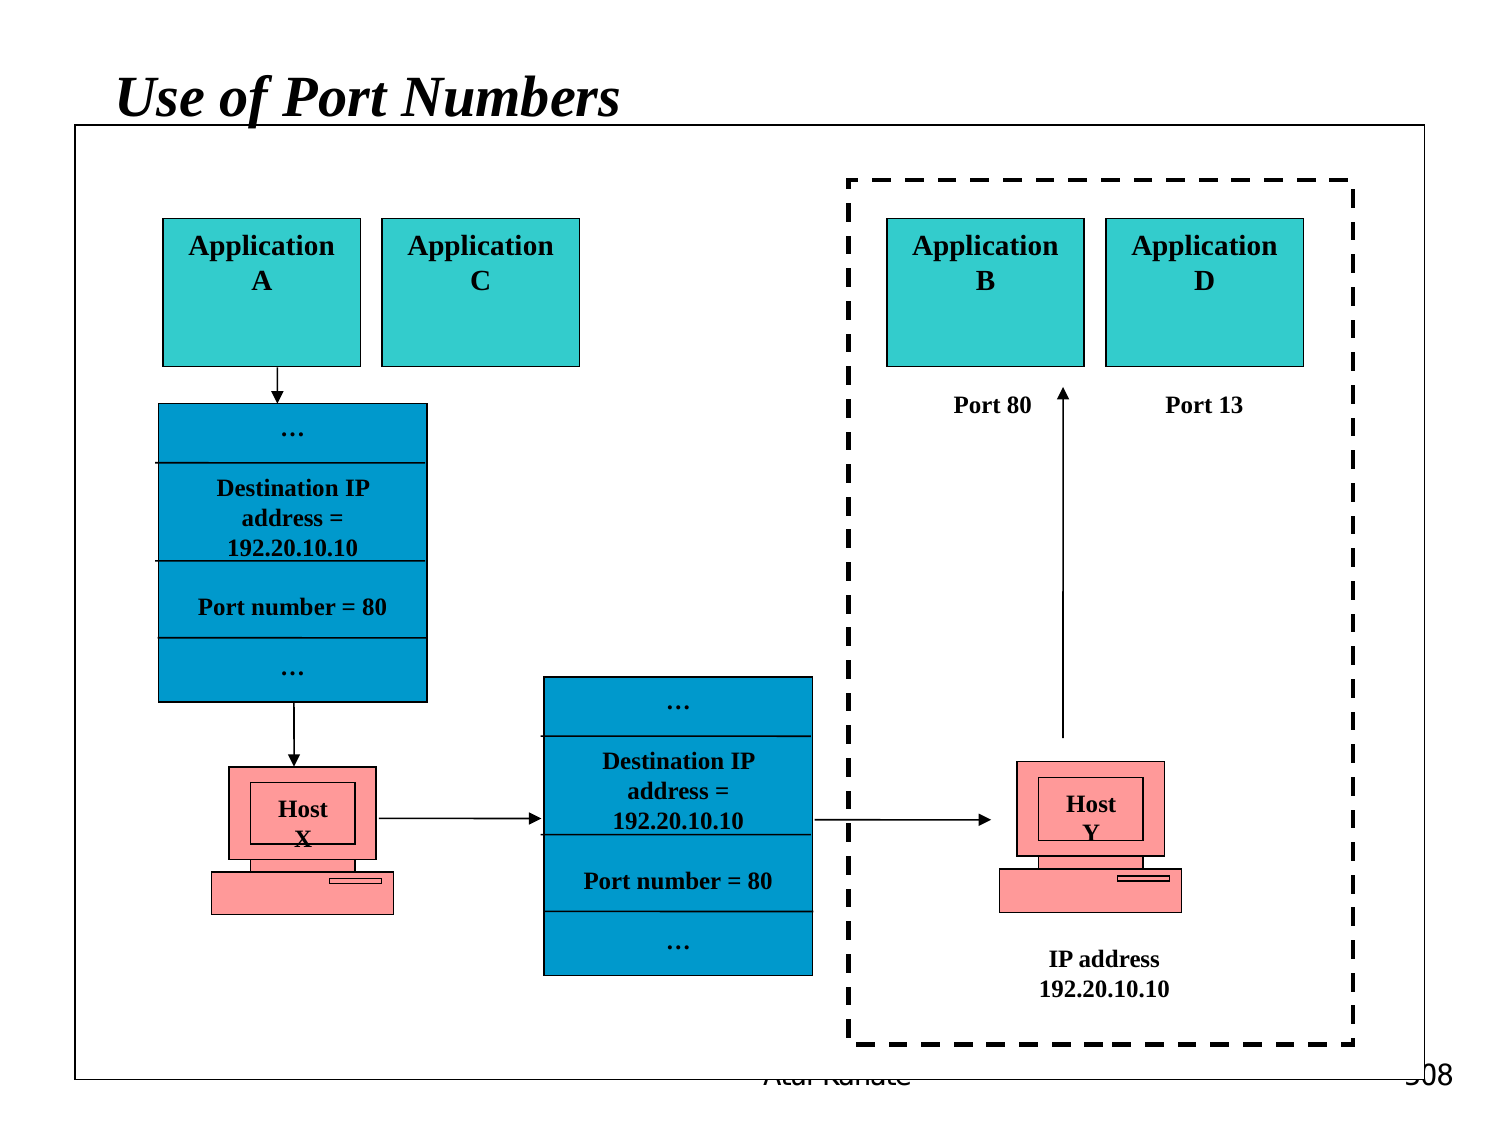

Use of Port Numbers

Application A
Application C
Application B
Application D

Port 80
Port 13

…

Destination IP address = 192.20.10.10

Port number = 80

…

…

Destination IP address = 192.20.10.10

Port number = 80

…

Host Y
Host X

IP address 192.20.10.10
An introduction to the Internet | Atul Kahate
308